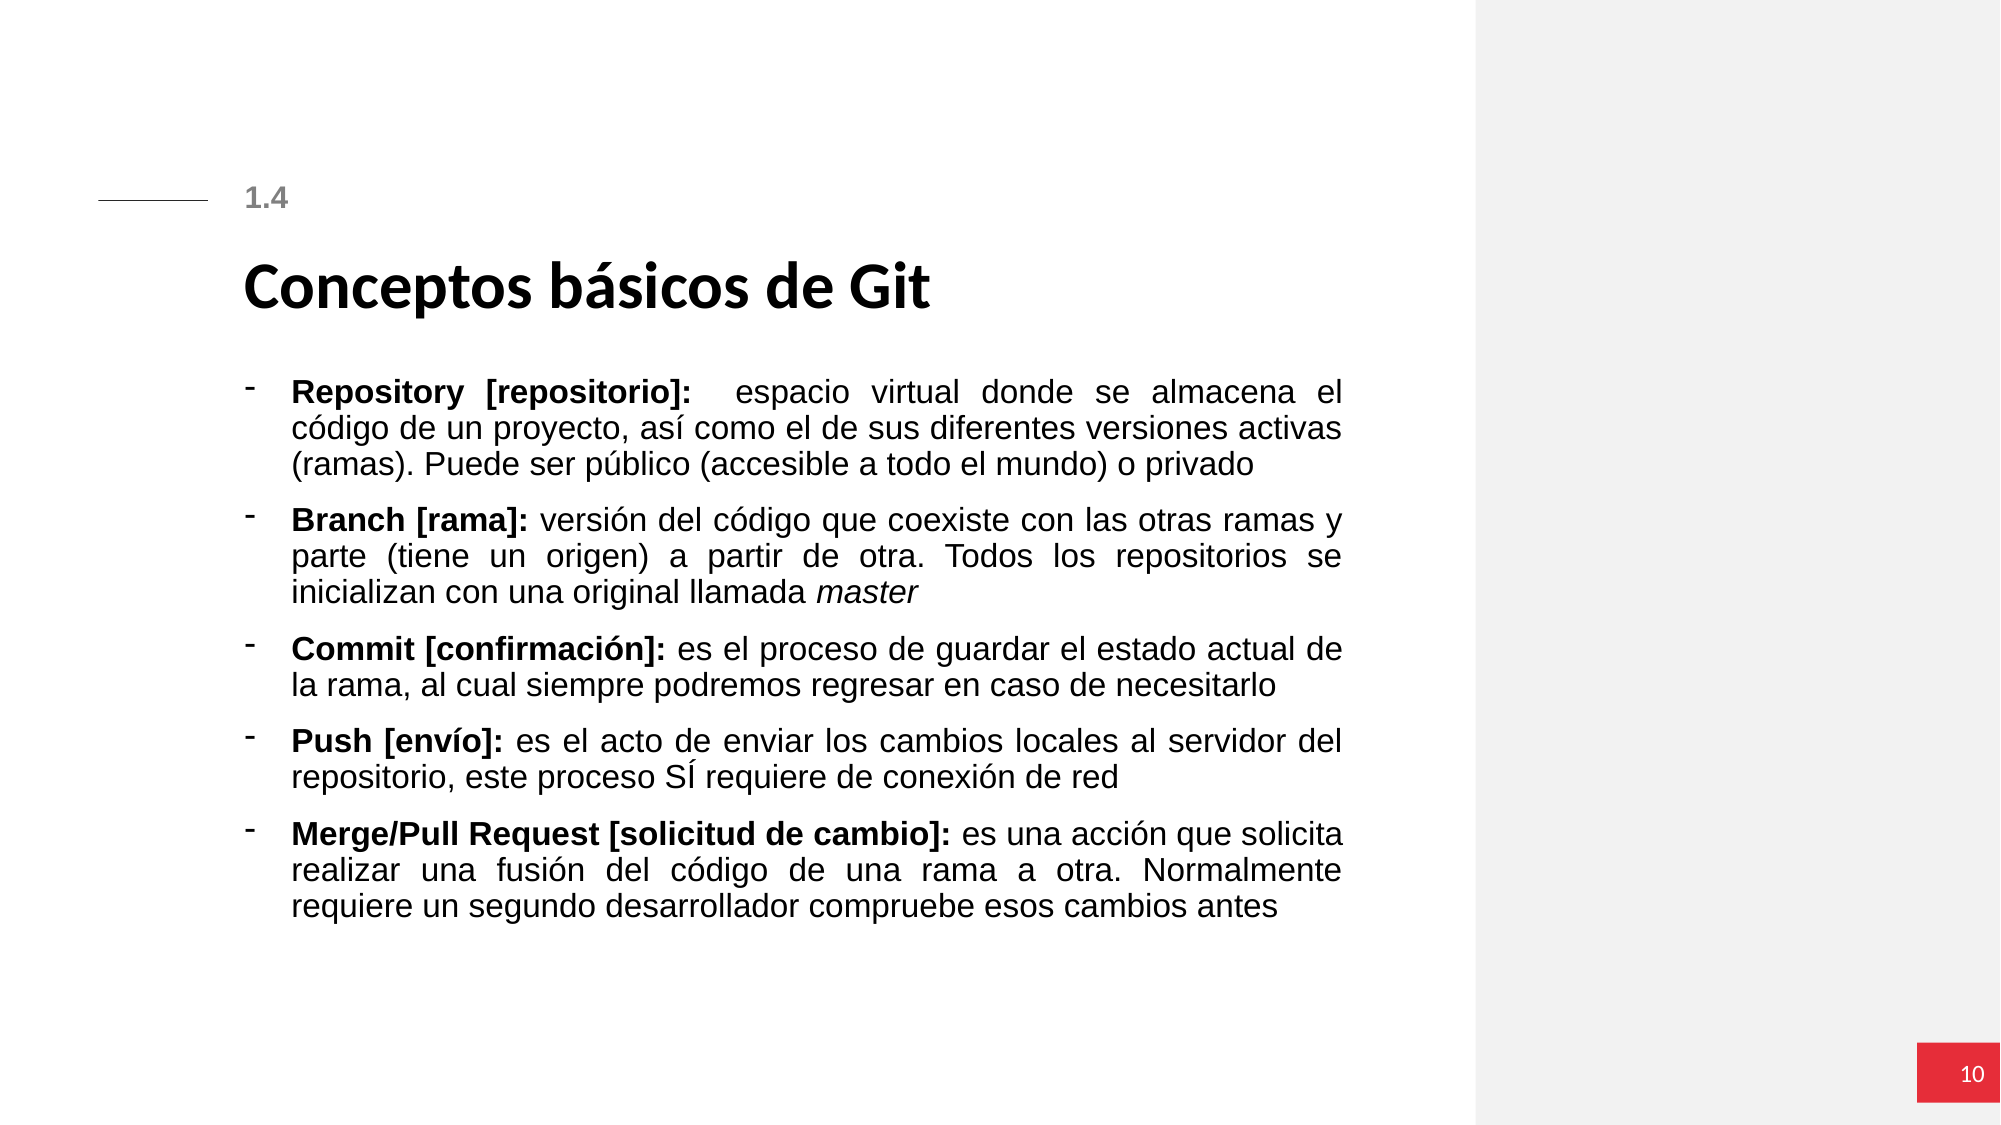

1.4
# Conceptos básicos de Git
Repository [repositorio]:  espacio virtual donde se almacena el código de un proyecto, así como el de sus diferentes versiones activas (ramas). Puede ser público (accesible a todo el mundo) o privado
Branch [rama]: versión del código que coexiste con las otras ramas y parte (tiene un origen) a partir de otra. Todos los repositorios se inicializan con una original llamada master
Commit [confirmación]: es el proceso de guardar el estado actual de la rama, al cual siempre podremos regresar en caso de necesitarlo
Push [envío]: es el acto de enviar los cambios locales al servidor del repositorio, este proceso SÍ requiere de conexión de red
Merge/Pull Request [solicitud de cambio]: es una acción que solicita realizar una fusión del código de una rama a otra. Normalmente requiere un segundo desarrollador compruebe esos cambios antes

10